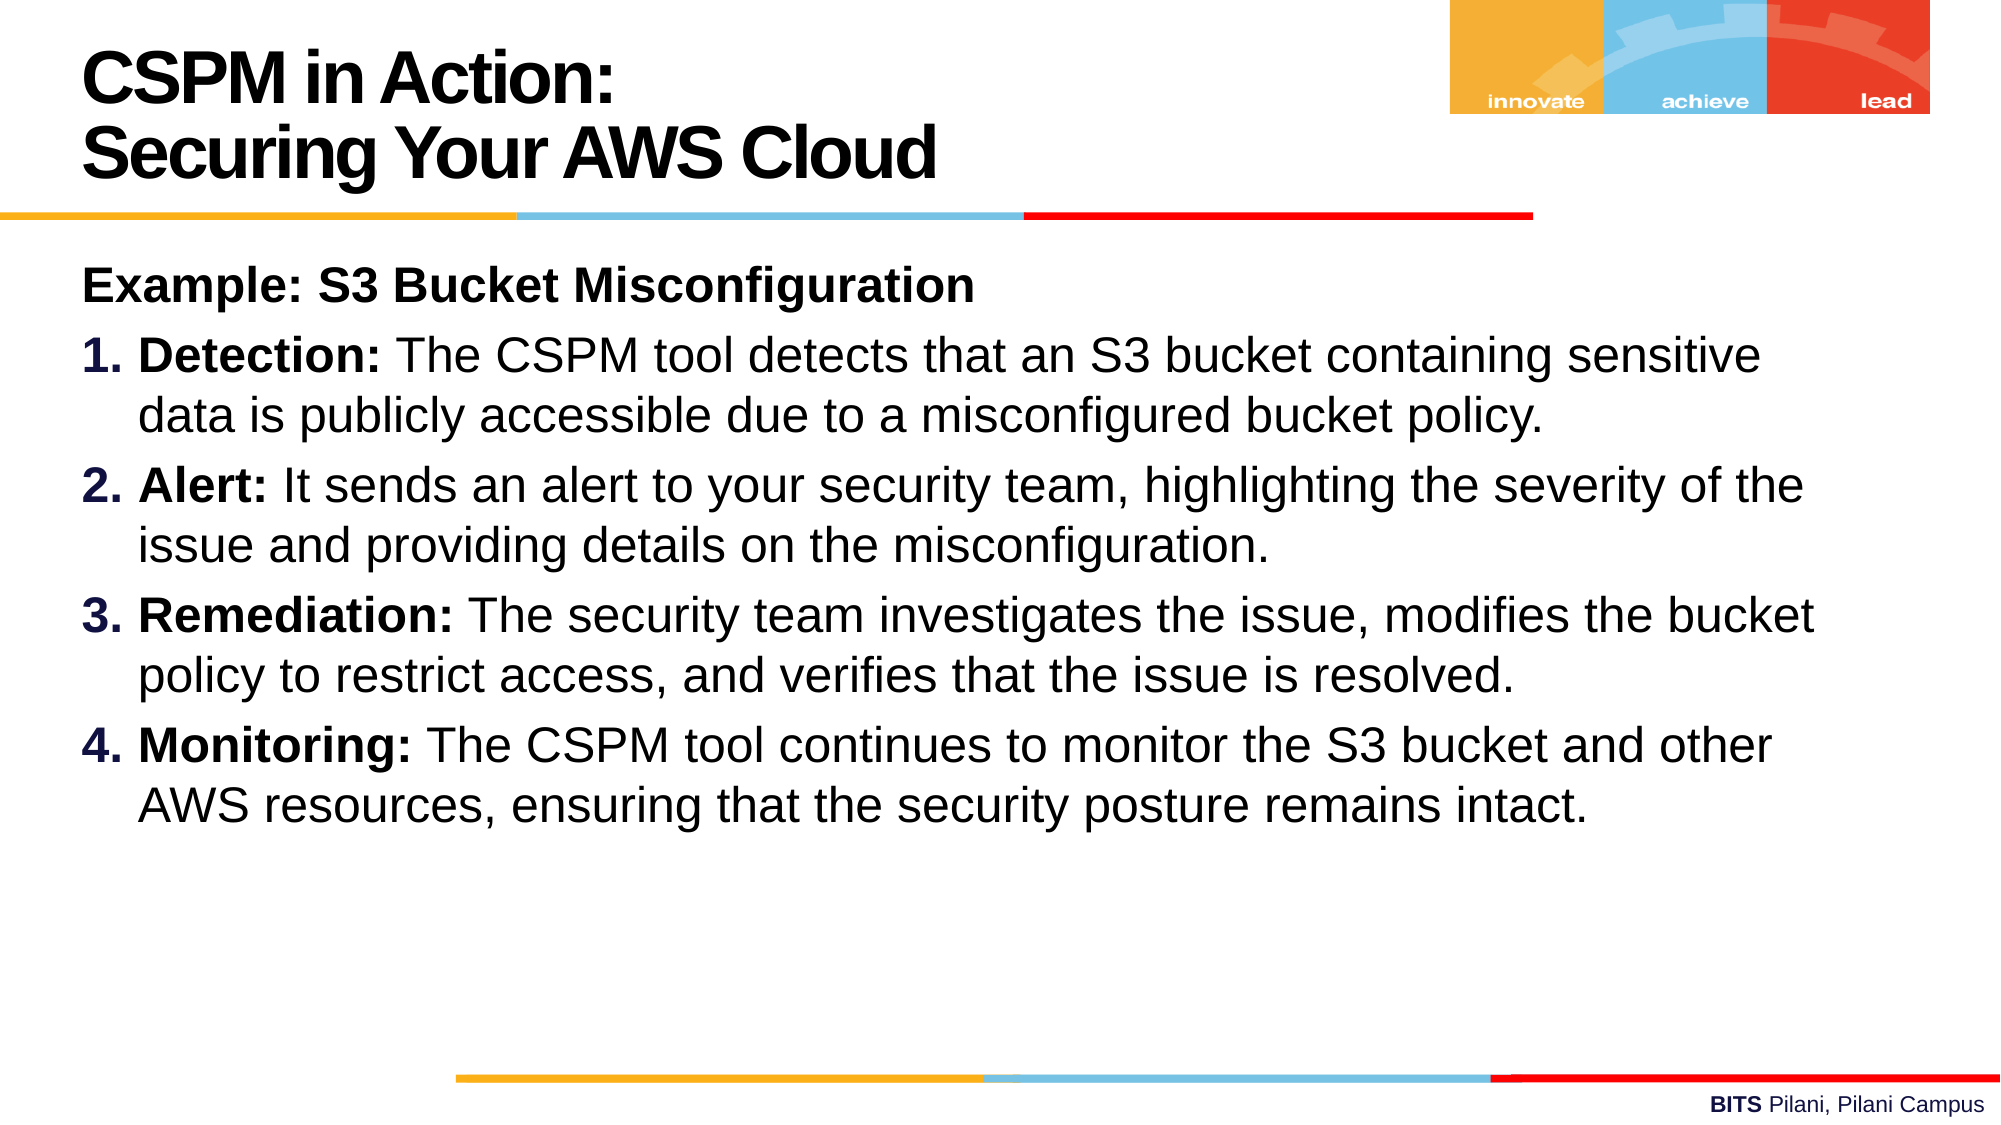

CSPM in Action:
Securing Your AWS Cloud
Example: S3 Bucket Misconfiguration
Detection: The CSPM tool detects that an S3 bucket containing sensitive data is publicly accessible due to a misconfigured bucket policy.
Alert: It sends an alert to your security team, highlighting the severity of the issue and providing details on the misconfiguration.
Remediation: The security team investigates the issue, modifies the bucket policy to restrict access, and verifies that the issue is resolved.
Monitoring: The CSPM tool continues to monitor the S3 bucket and other AWS resources, ensuring that the security posture remains intact.